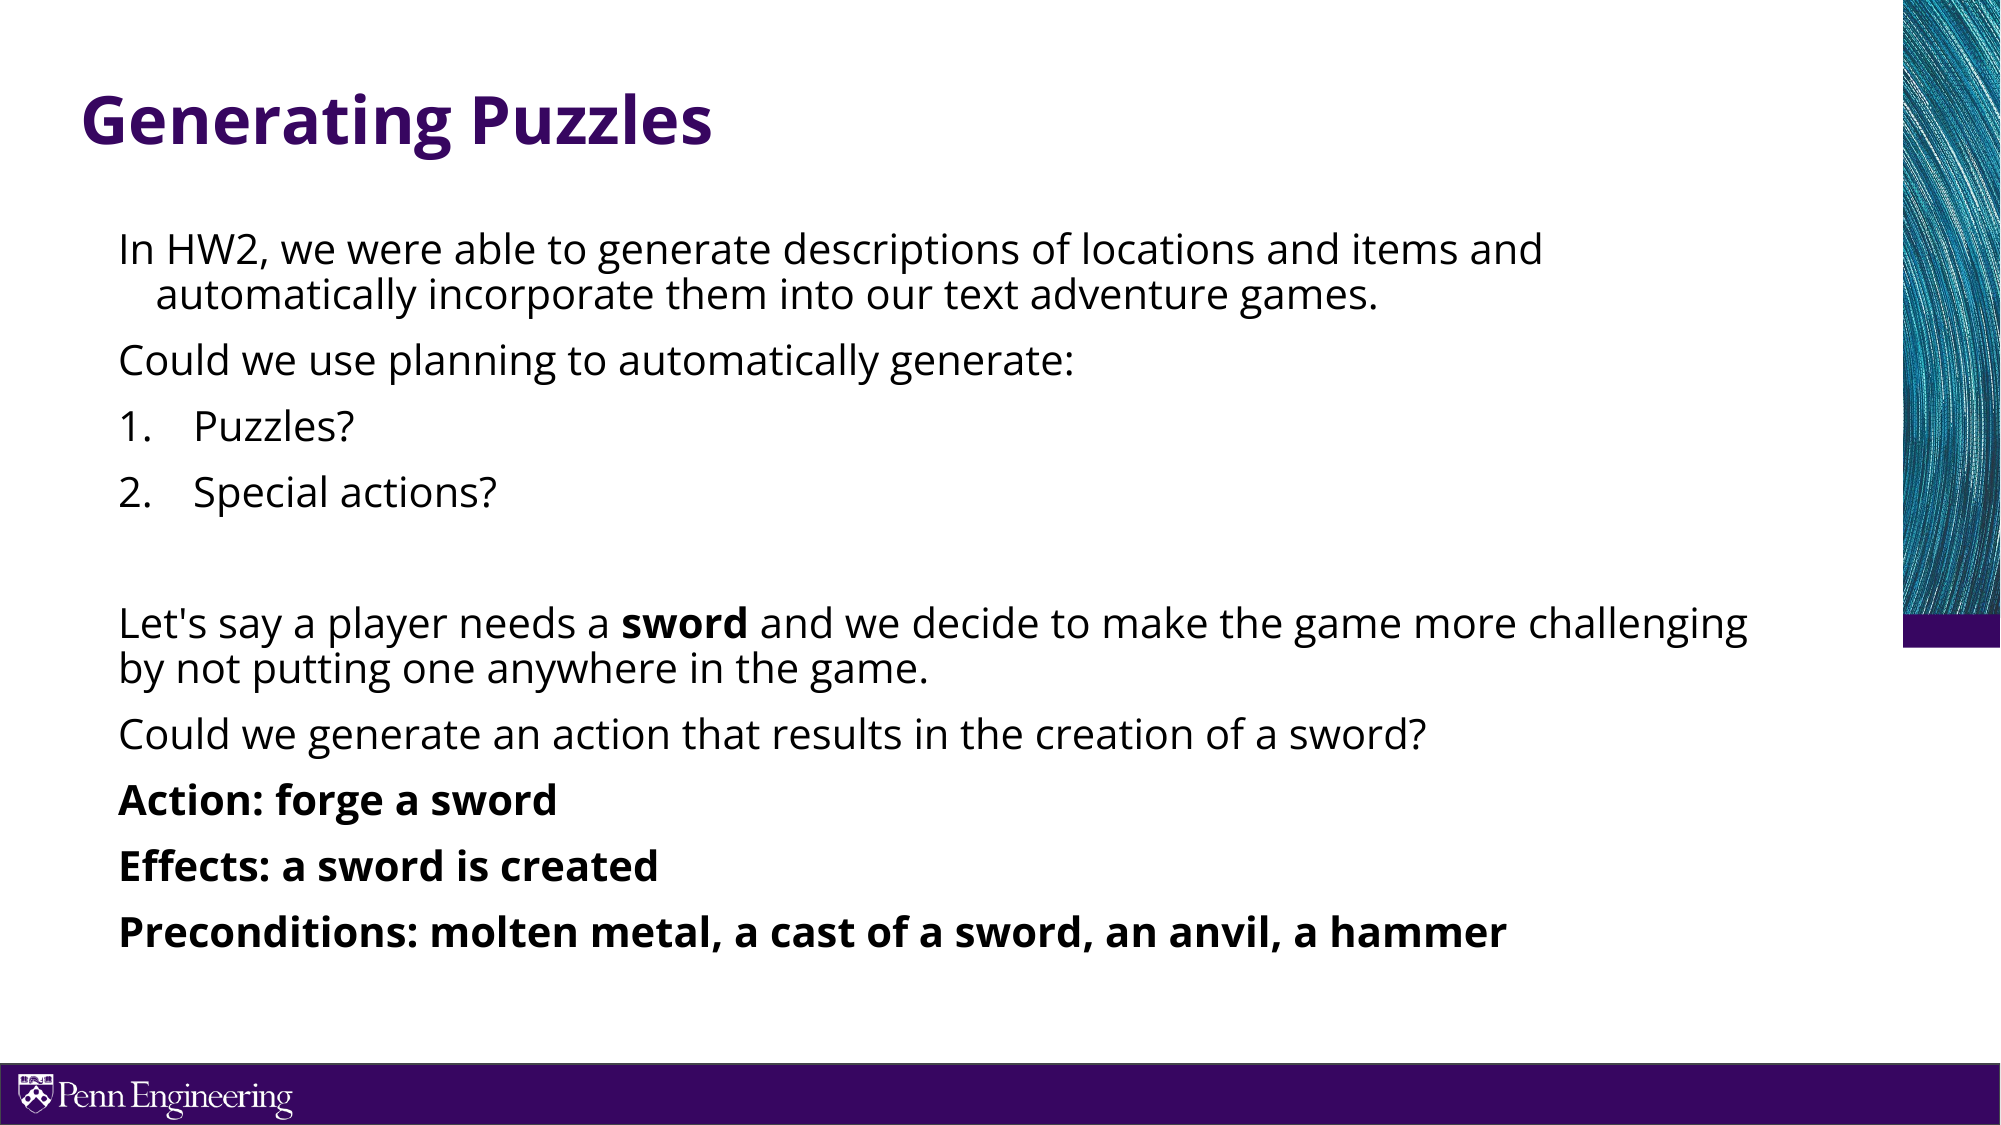

# Generating Puzzles
In HW2, we were able to generate descriptions of locations and items and automatically incorporate them into our text adventure games.
Could we use planning to automatically generate:
Puzzles?
Special actions?

Let's say a player needs a sword and we decide to make the game more challenging by not putting one anywhere in the game.
Could we generate an action that results in the creation of a sword?
Action: forge a sword
Effects: a sword is created
Preconditions: molten metal, a cast of a sword, an anvil, a hammer